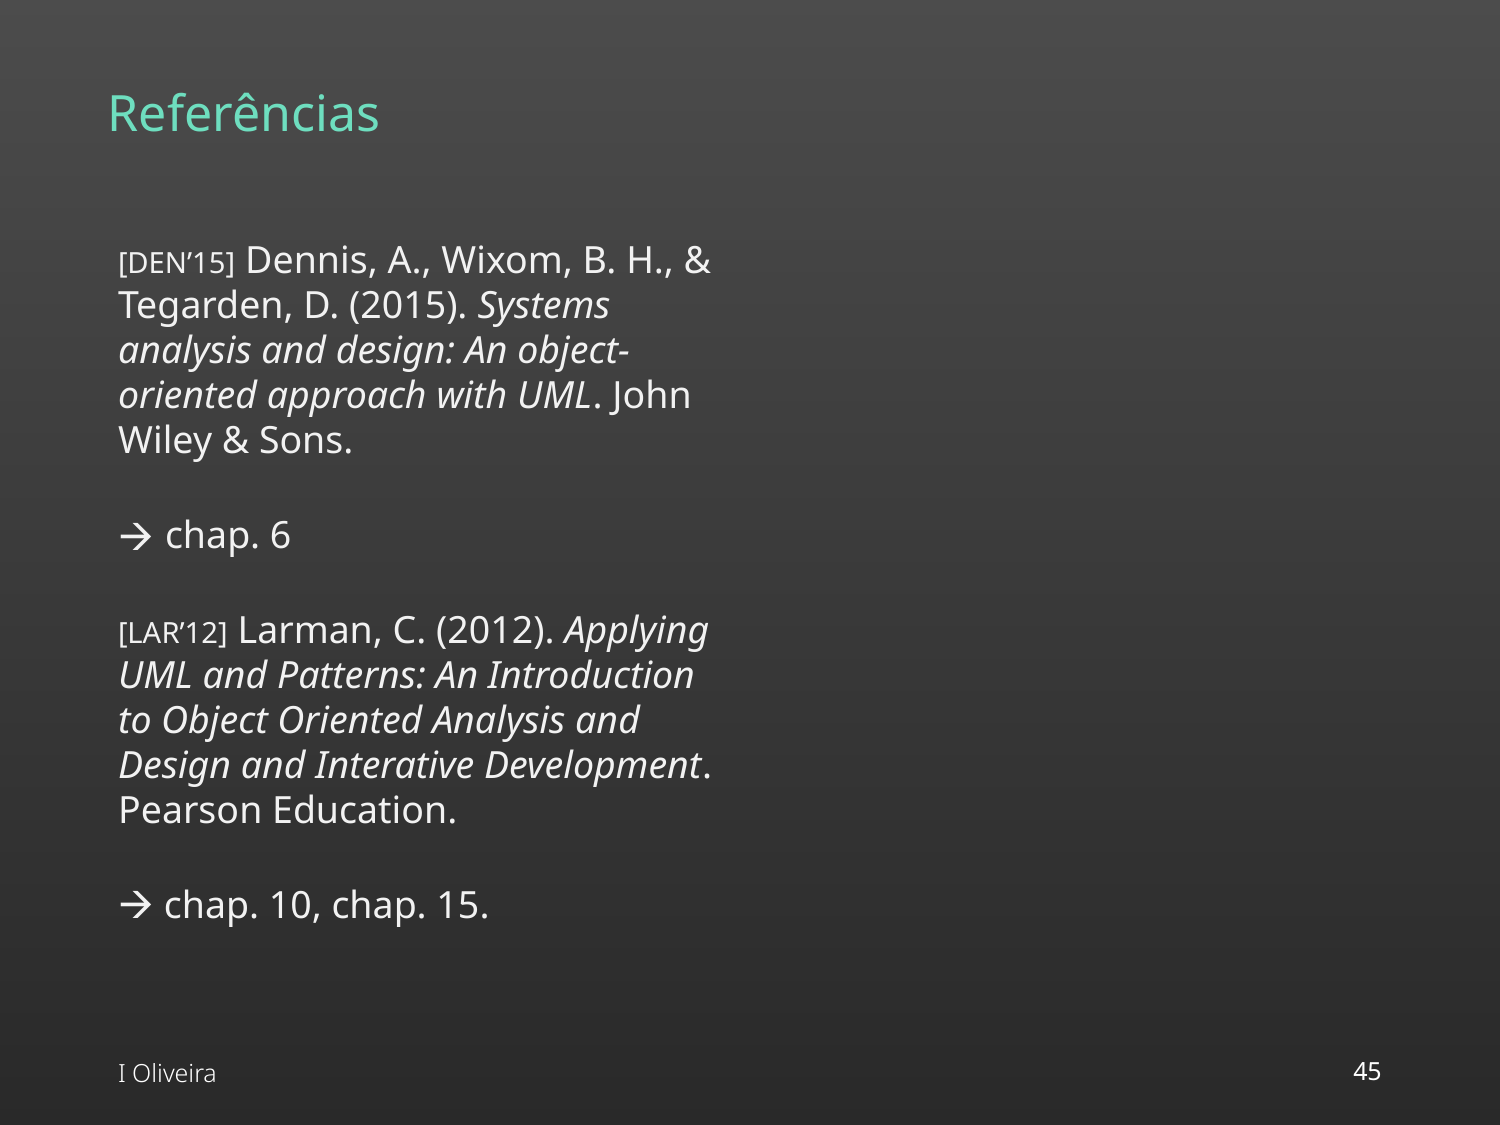

# Referências
[DEN’15] Dennis, A., Wixom, B. H., & Tegarden, D. (2015). Systems analysis and design: An object-oriented approach with UML. John Wiley & Sons.
chap. 6
[LAR’12] Larman, C. (2012). Applying UML and Patterns: An Introduction to Object Oriented Analysis and Design and Interative Development. Pearson Education.
🡪 chap. 10, chap. 15.

I Oliveira
45